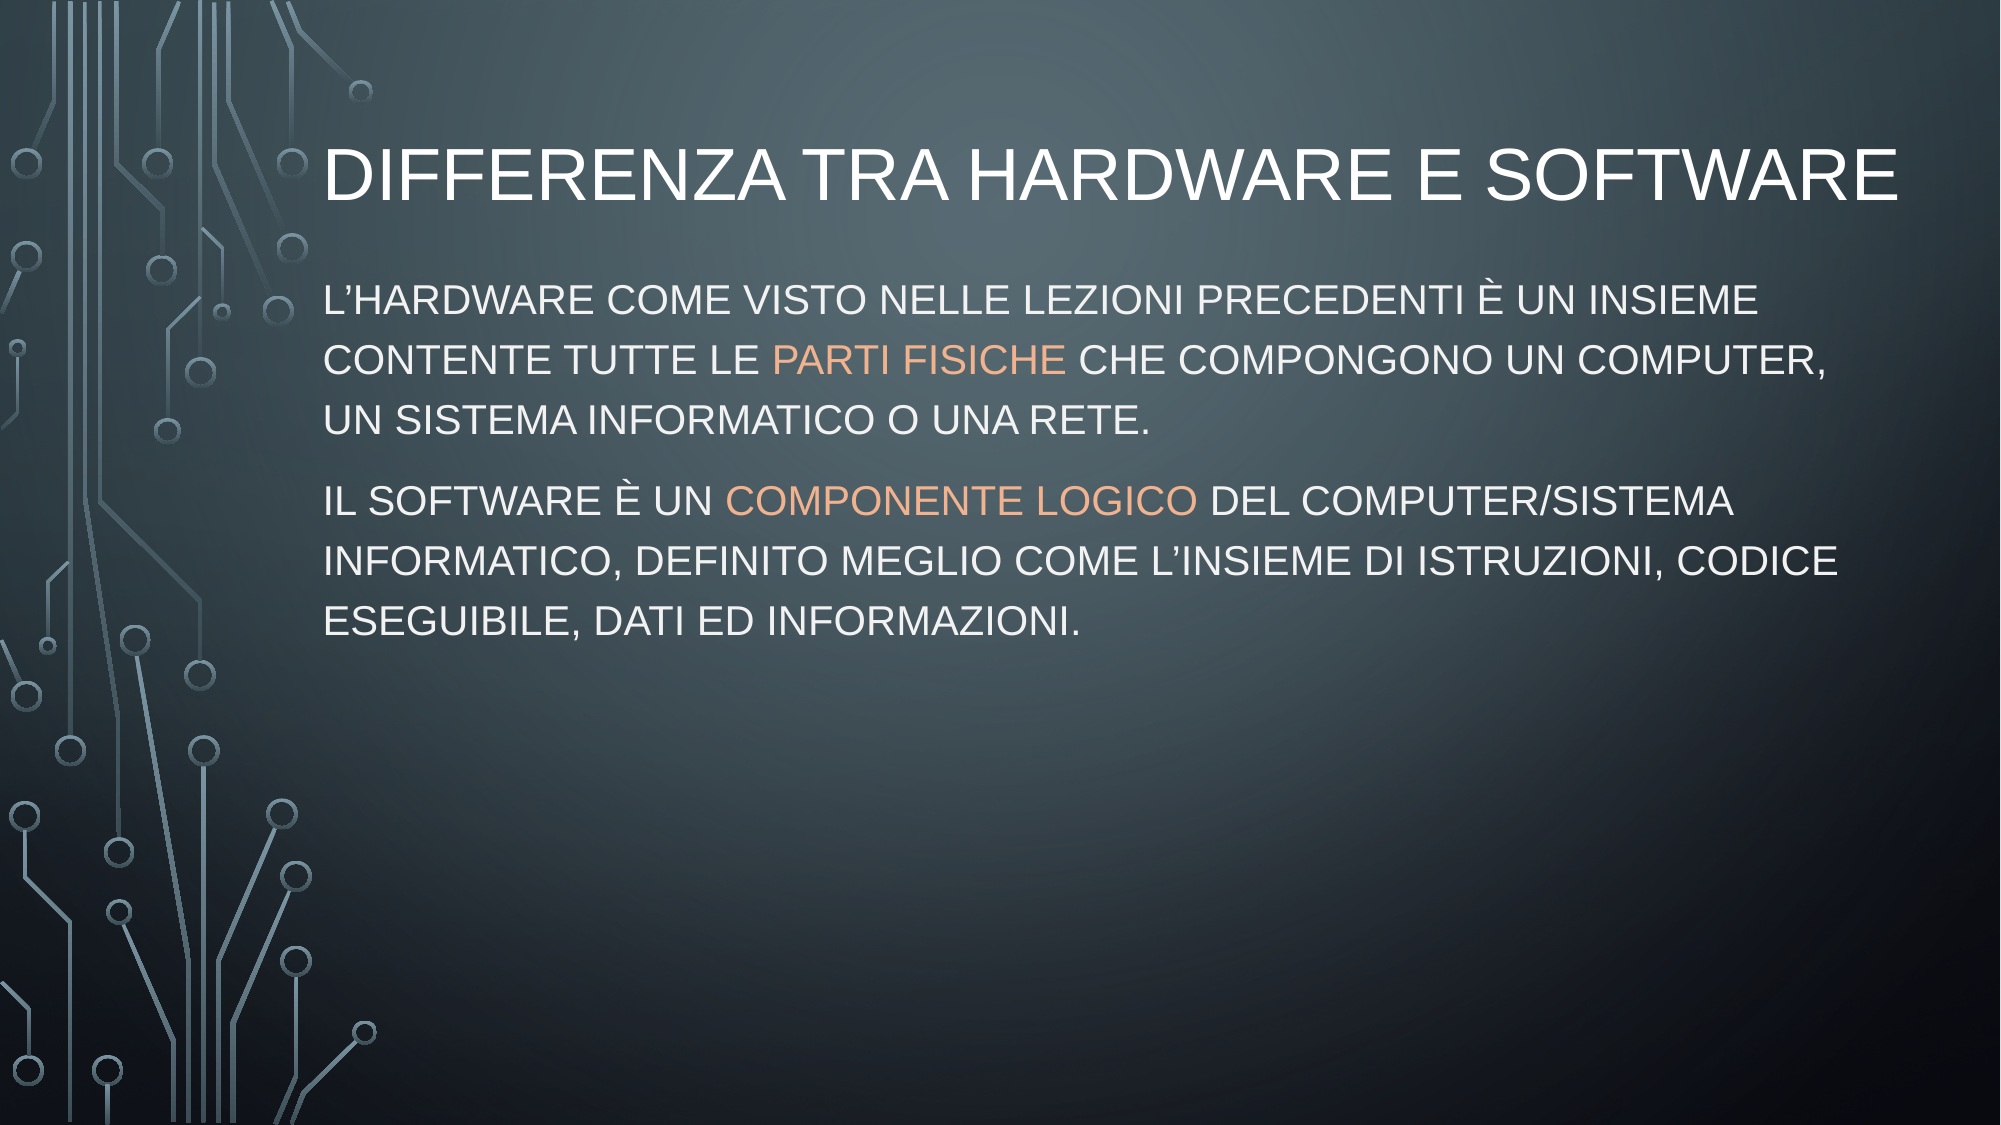

# Differenza tra hardware e software
L’hardware come visto nelle lezioni precedenti è un insieme contente tutte le parti fisiche che compongono un computer, un sistema informatico o una rete.
Il software è un componente logico del computer/sistema informatico, definito meglio come l’insieme di istruzioni, codice eseguibile, dati ed informazioni.